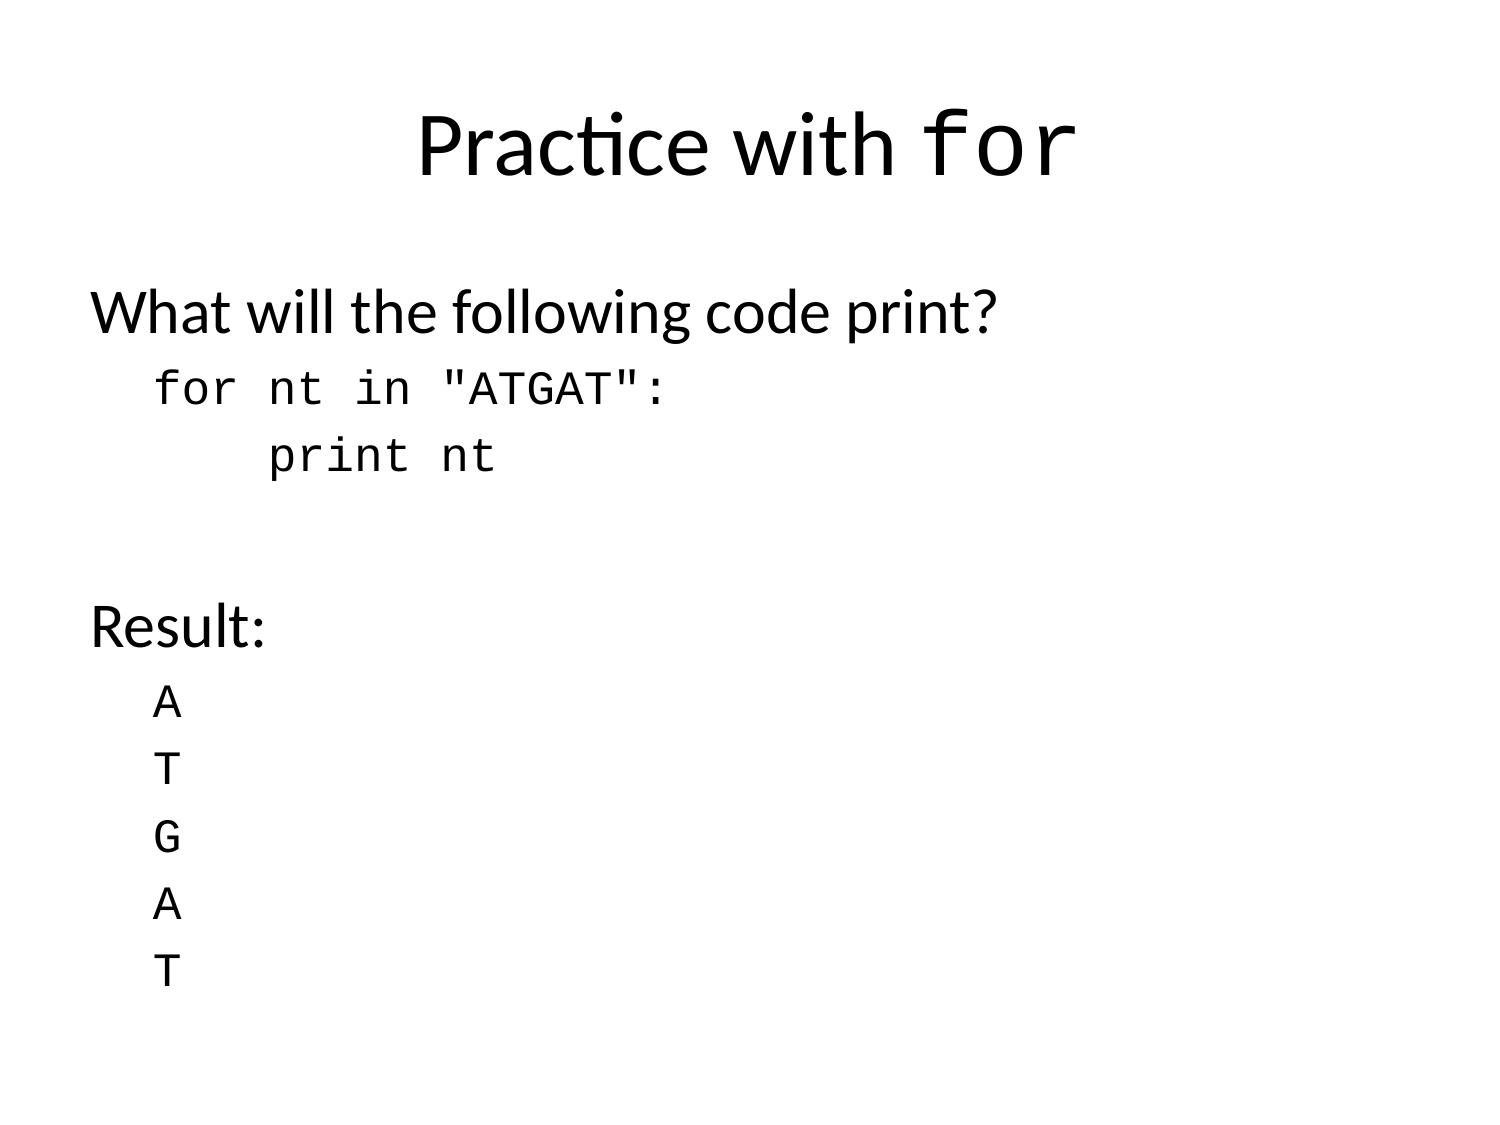

# Practice with for
What will the following code print?
for nt in "ATGAT":
    print nt

Result:
A
T
G
A
T